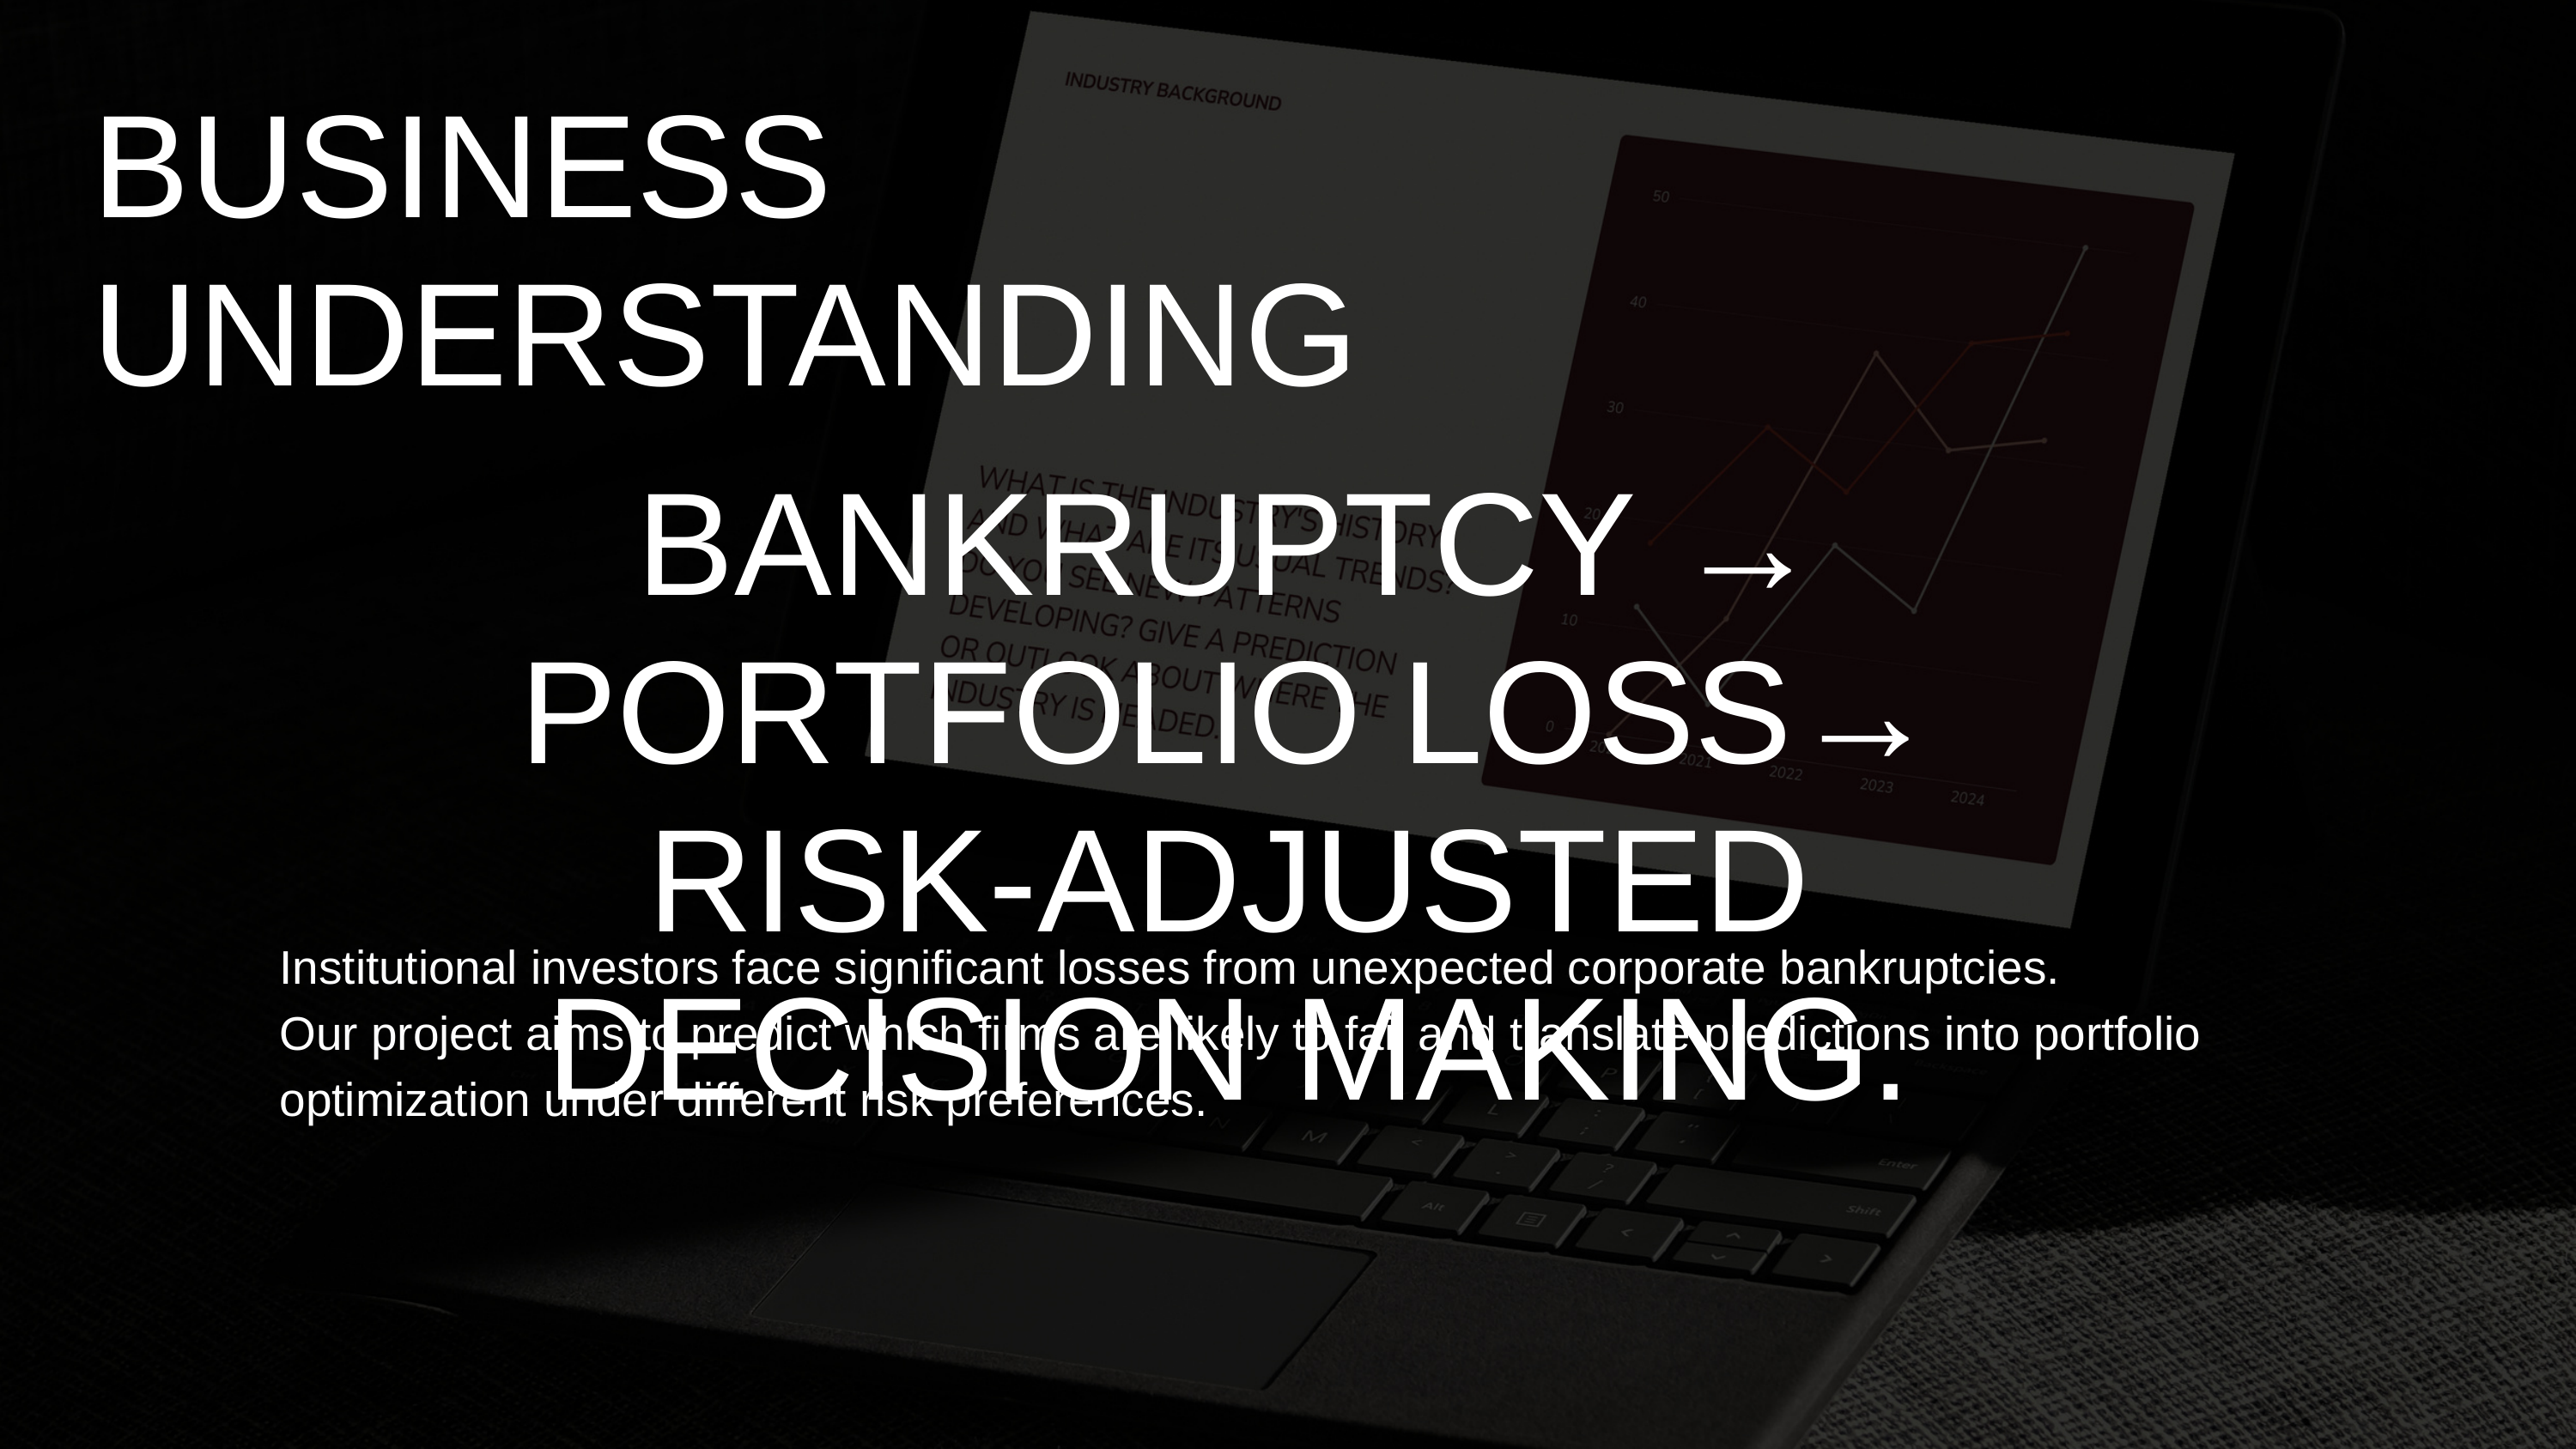

BUSINESS UNDERSTANDING
BANKRUPTCY → PORTFOLIO LOSS→ RISK-ADJUSTED DECISION MAKING.
Institutional investors face significant losses from unexpected corporate bankruptcies.
Our project aims to predict which firms are likely to fail and translate predictions into portfolio optimization under different risk preferences.